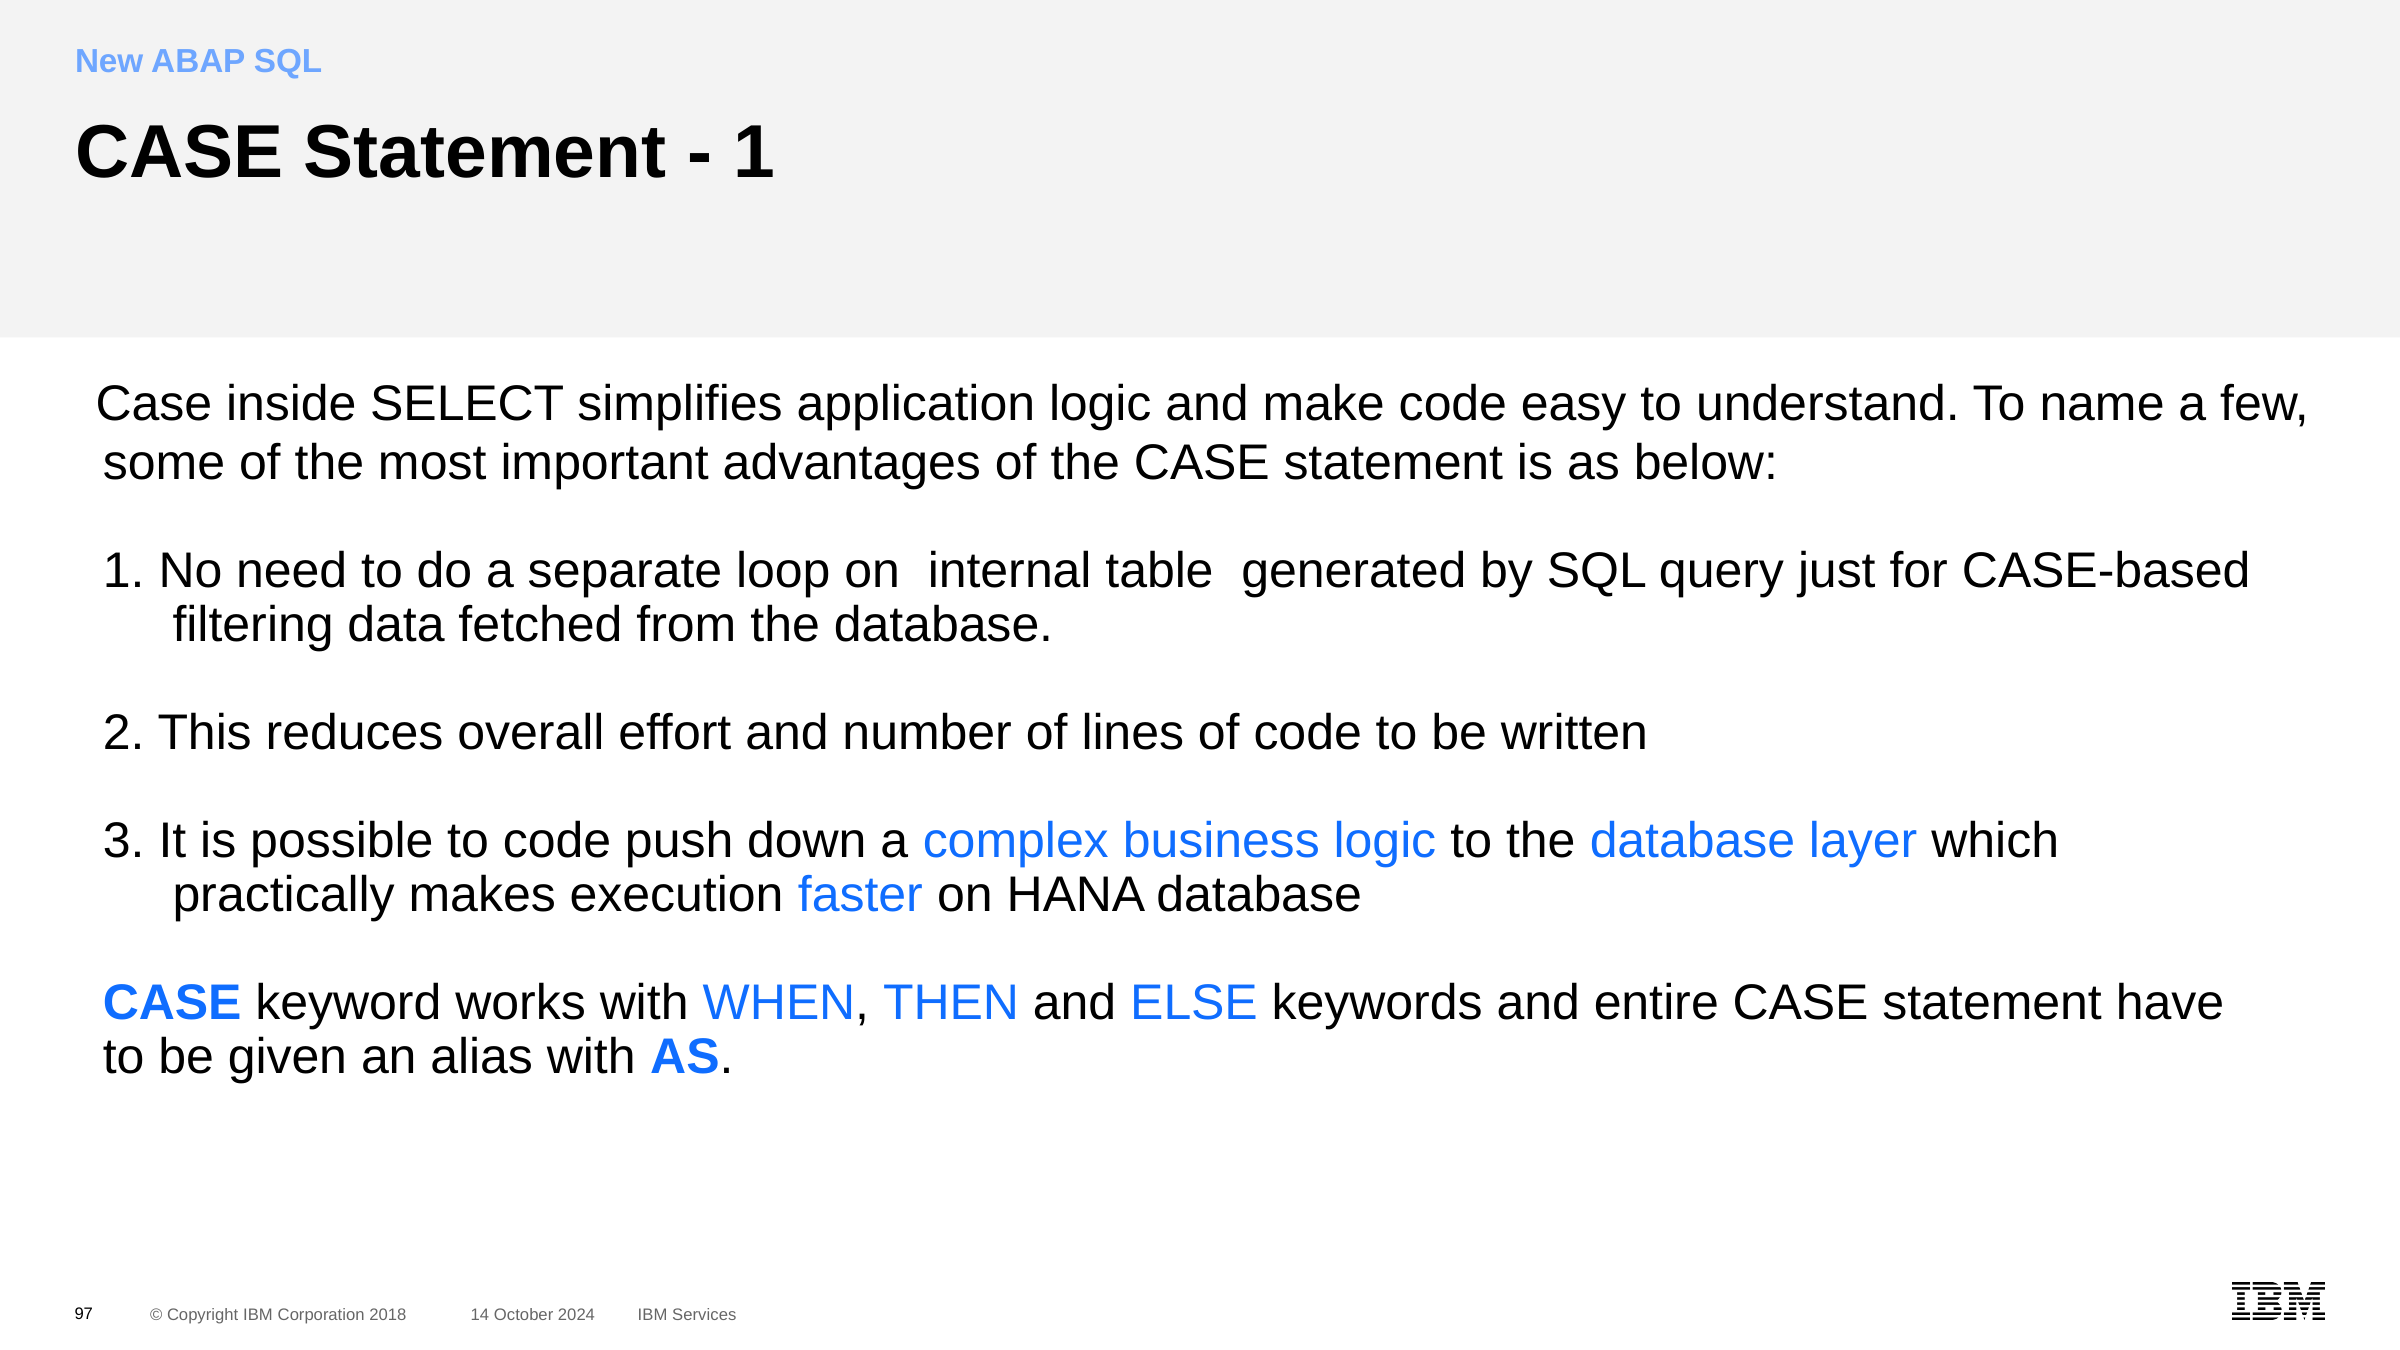

New ABAP SQL

# CASE Statement - 1 Case inside SELECT simplifies application logic and make code easy to understand. To name a few, some of the most important advantages of the CASE statement is as below: 1. No need to do a separate loop on  internal table  generated by SQL query just for CASE-based filtering data fetched from the database. 2. This reduces overall effort and number of lines of code to be written 3. It is possible to code push down a complex business logic to the database layer which practically makes execution faster on HANA database CASE keyword works with WHEN, THEN and ELSE keywords and entire CASE statement have to be given an alias with AS.